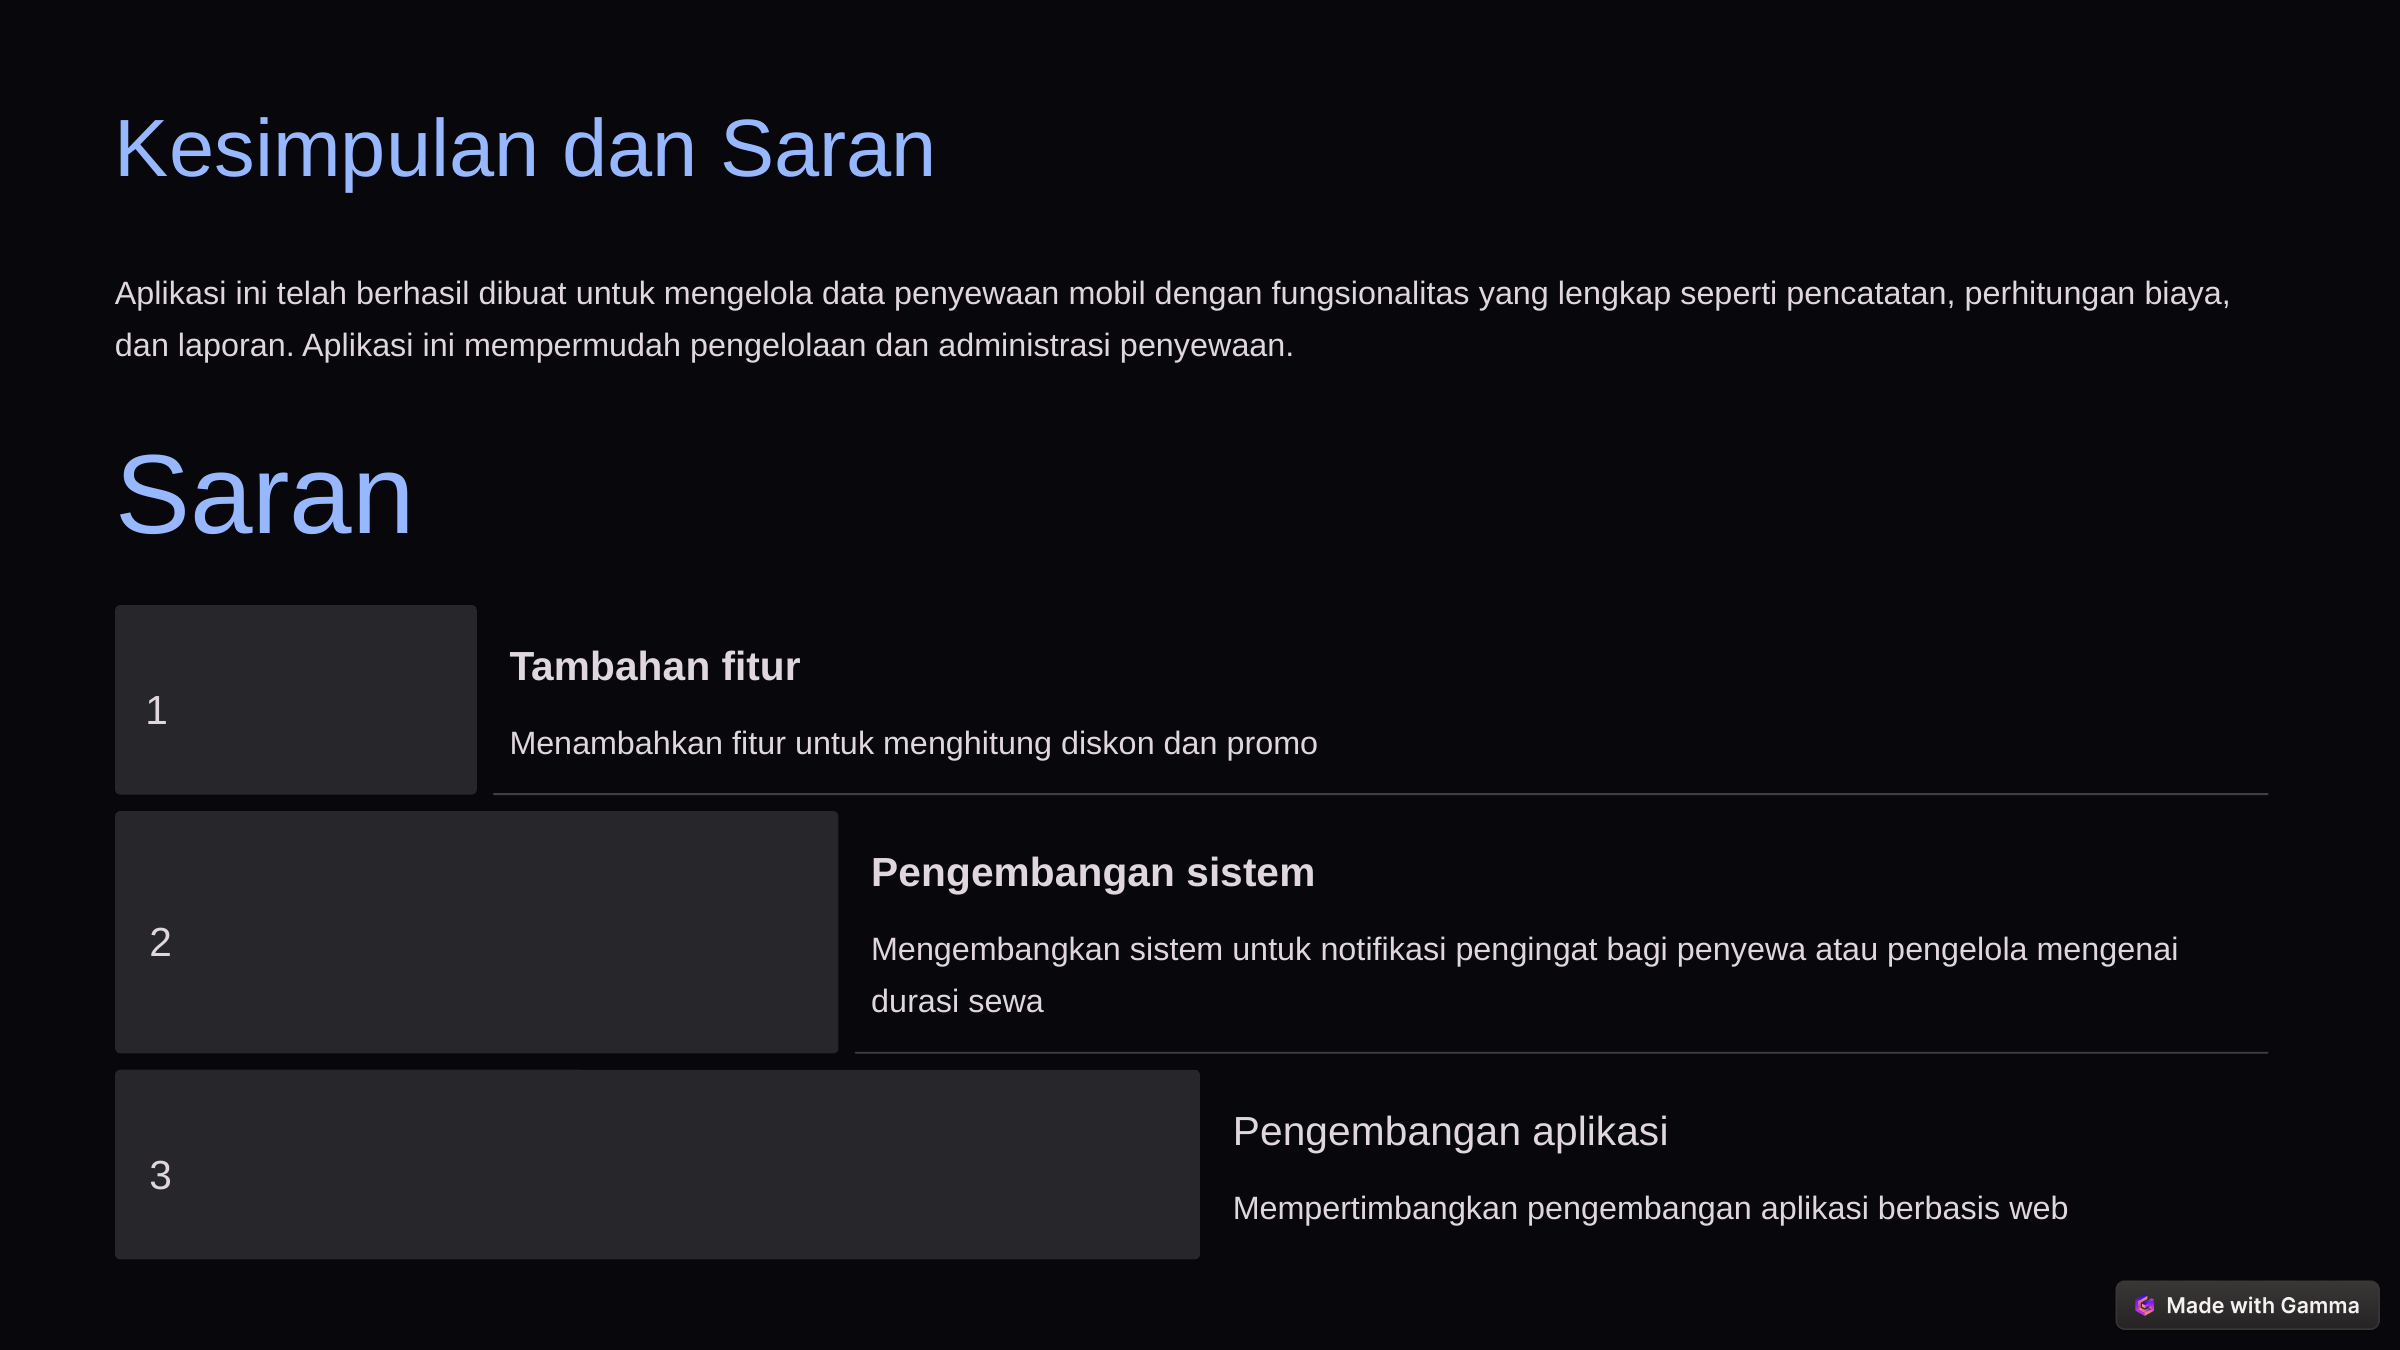

Kesimpulan dan Saran
Aplikasi ini telah berhasil dibuat untuk mengelola data penyewaan mobil dengan fungsionalitas yang lengkap seperti pencatatan, perhitungan biaya, dan laporan. Aplikasi ini mempermudah pengelolaan dan administrasi penyewaan.
Saran

Tambahan fitur
1
Menambahkan fitur untuk menghitung diskon dan promo

Pengembangan sistem
2
Mengembangkan sistem untuk notifikasi pengingat bagi penyewa atau pengelola mengenai durasi sewa

Pengembangan aplikasi
3
Mempertimbangkan pengembangan aplikasi berbasis web